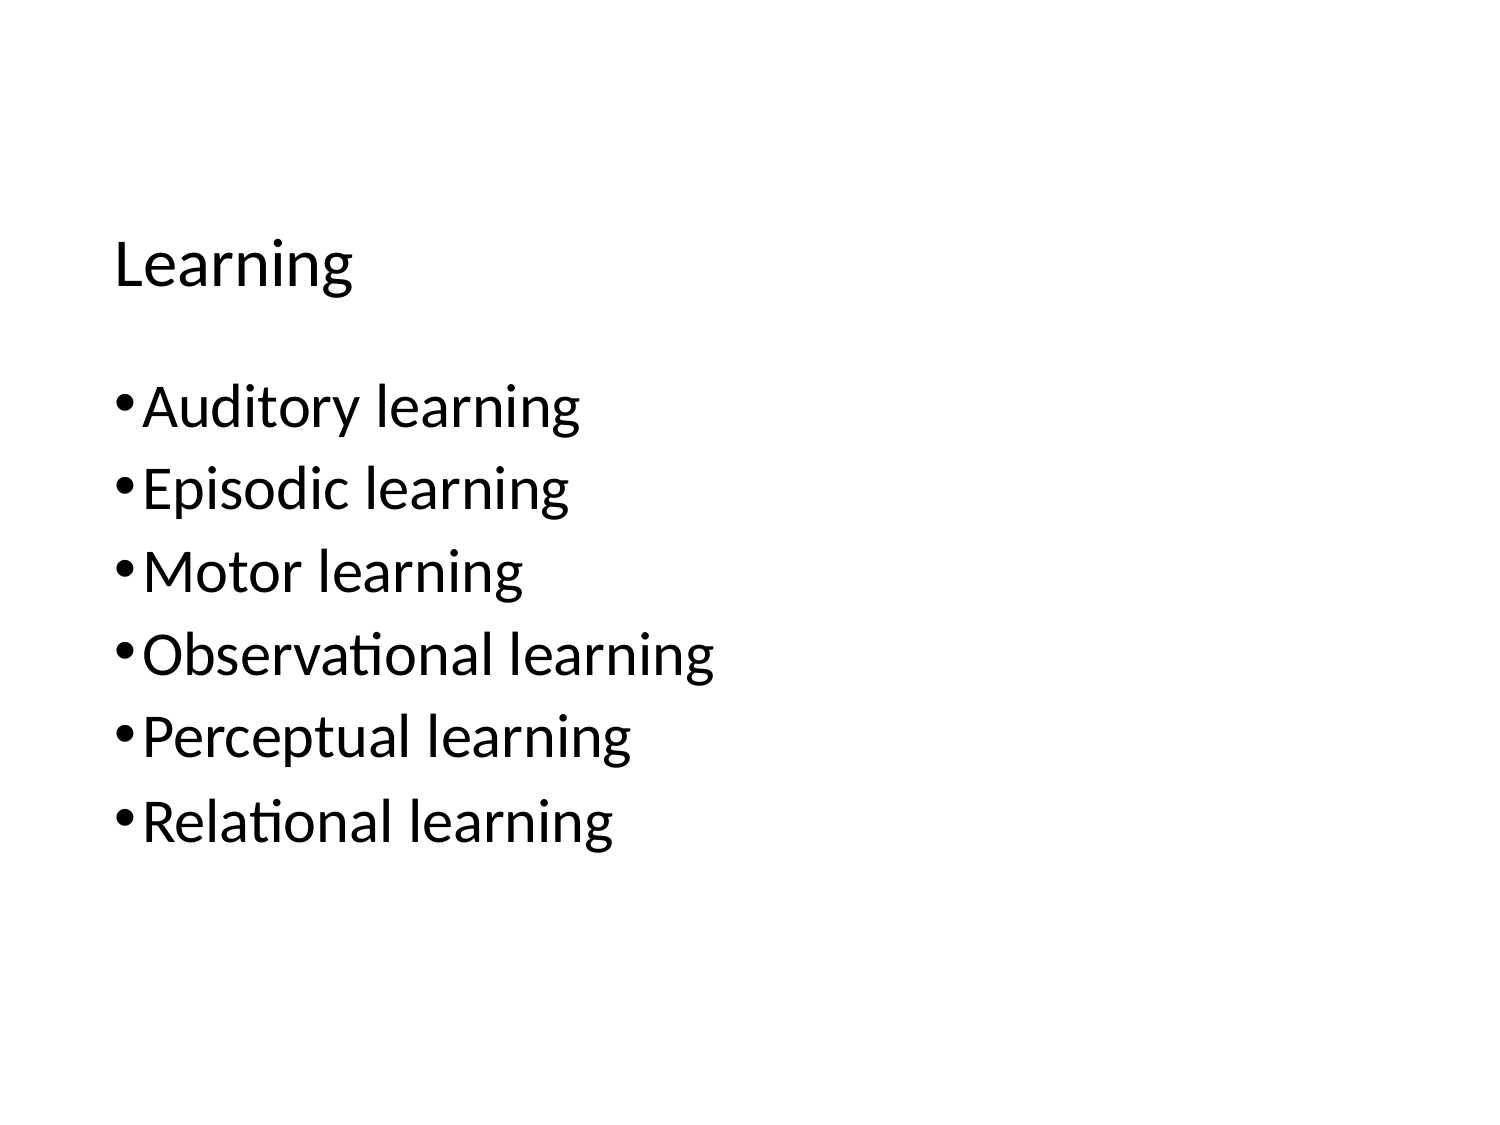

# Learning
Auditory learning
Episodic learning
Motor learning
Observational learning
Perceptual learning
Relational learning